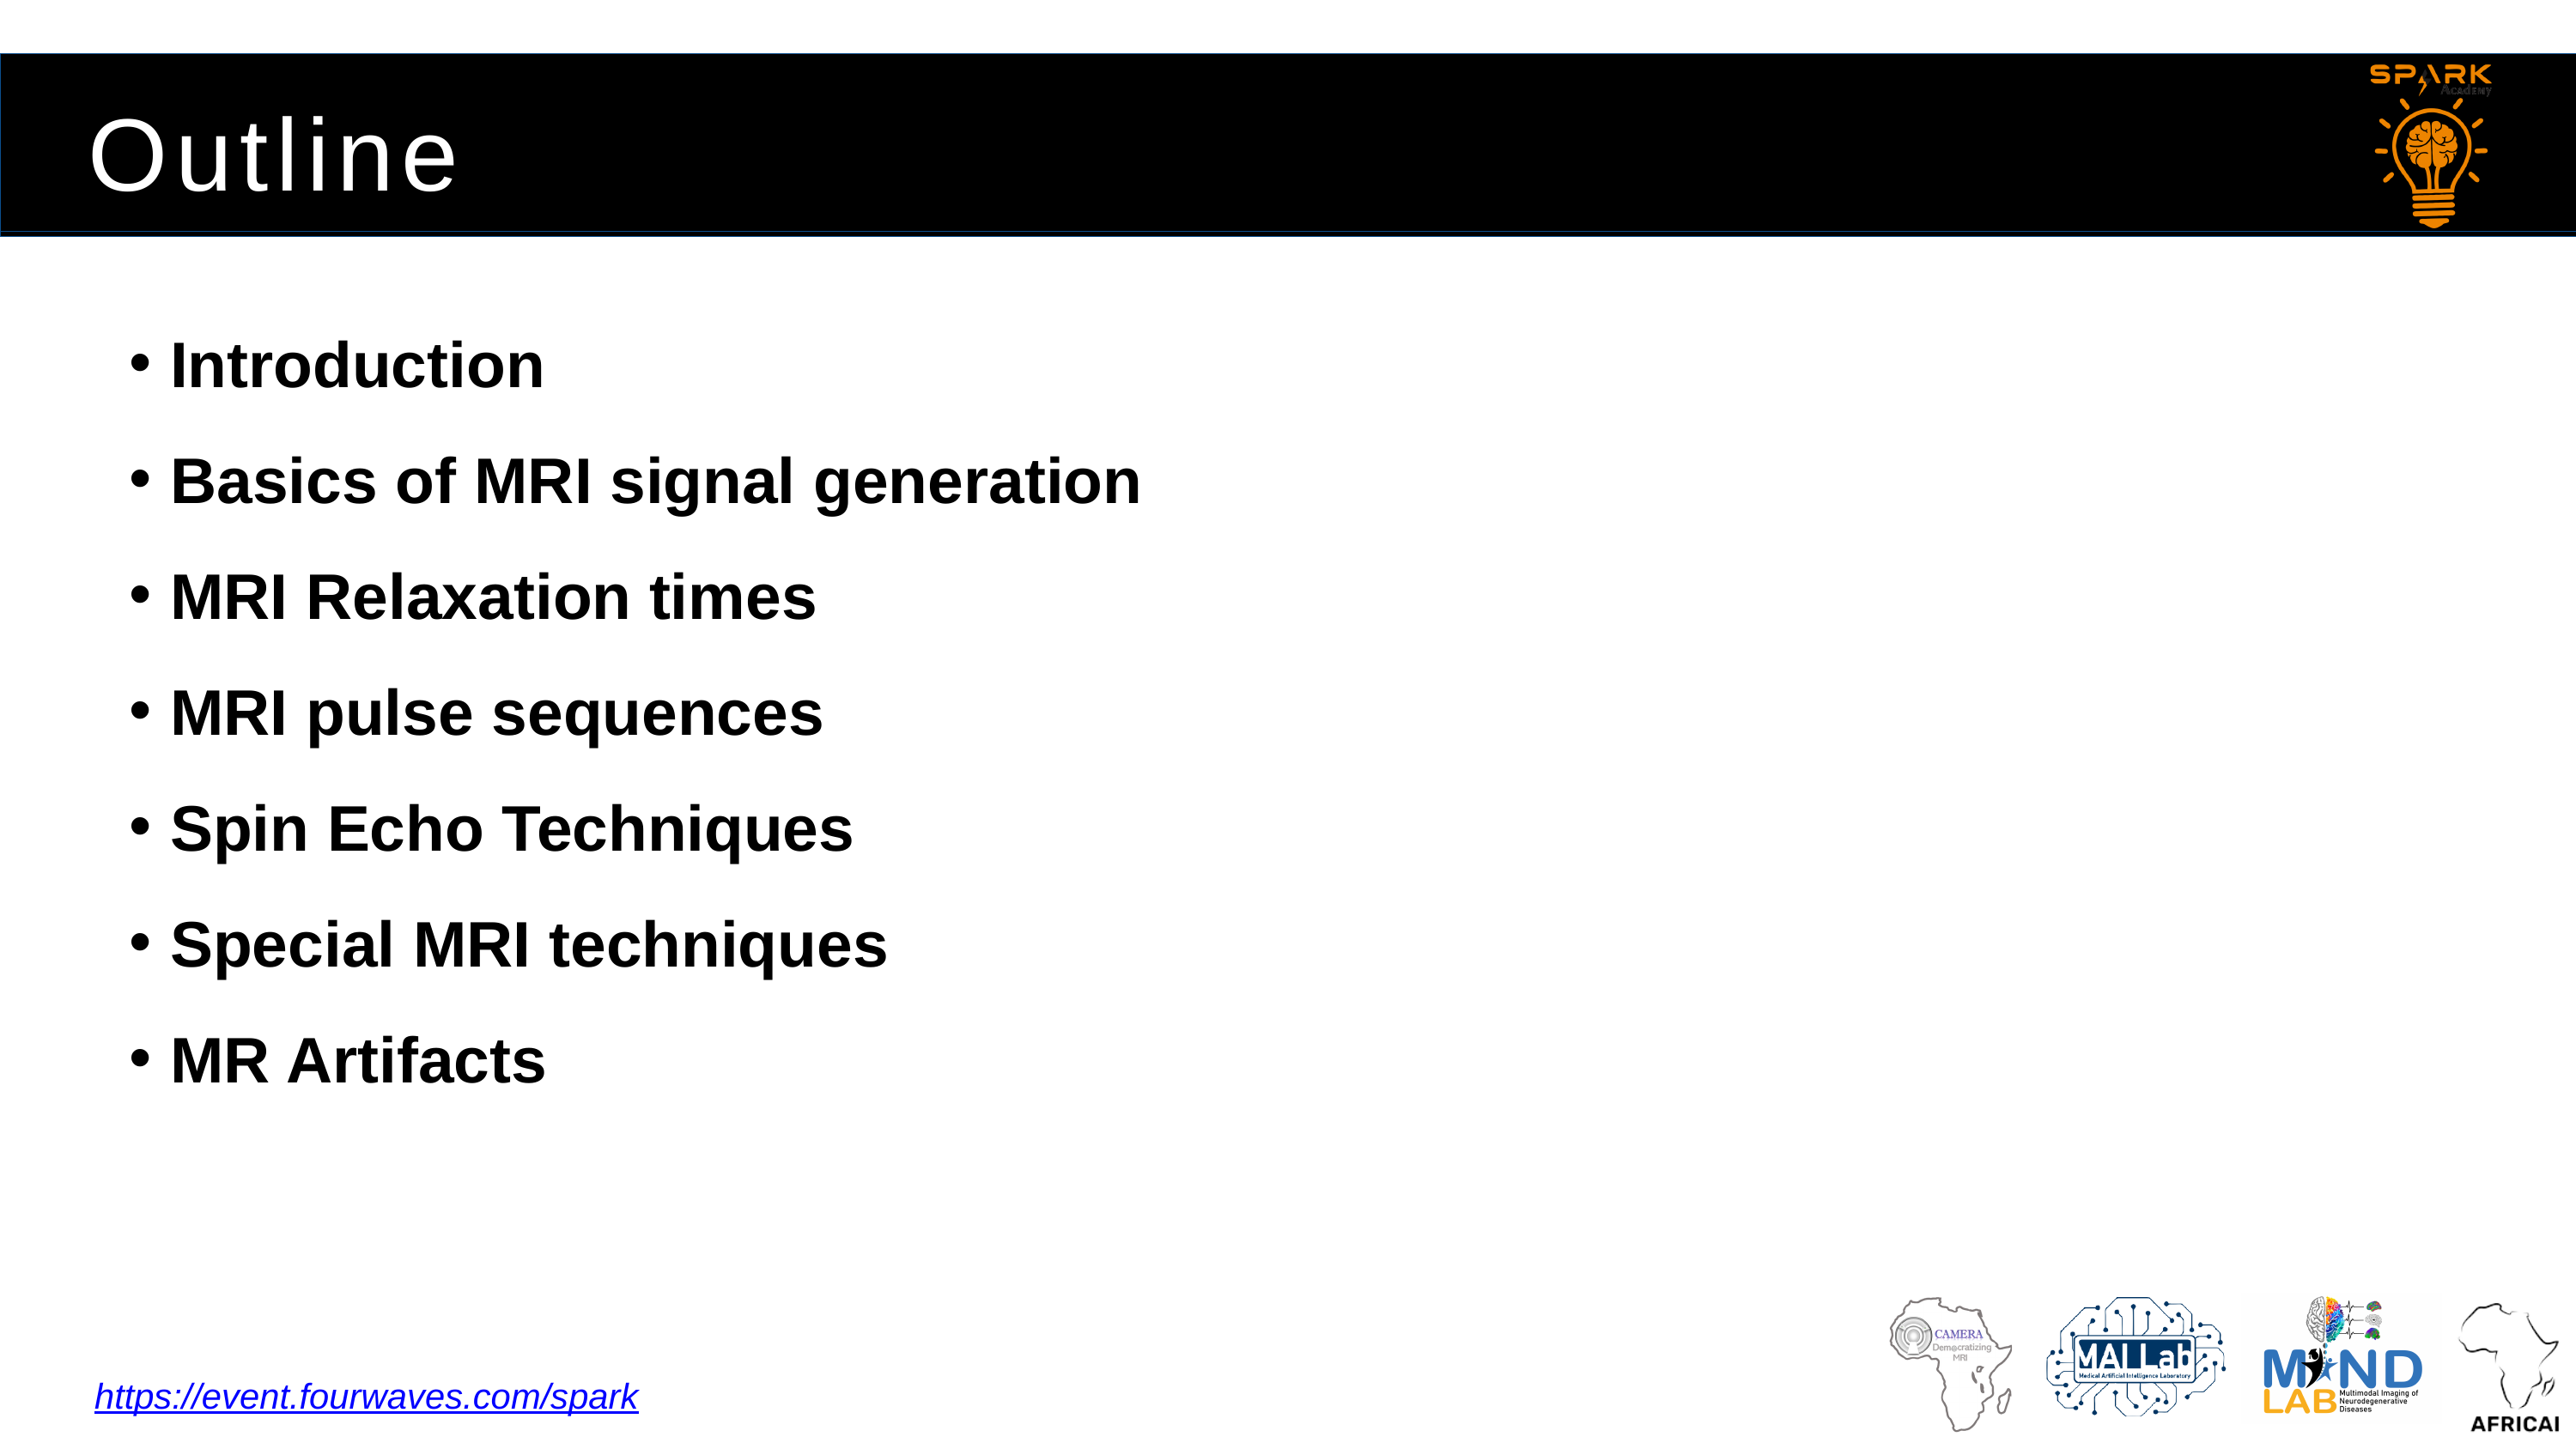

Outline
Introduction
Basics of MRI signal generation
MRI Relaxation times
MRI pulse sequences
Spin Echo Techniques
Special MRI techniques
MR Artifacts

https://event.fourwaves.com/spark